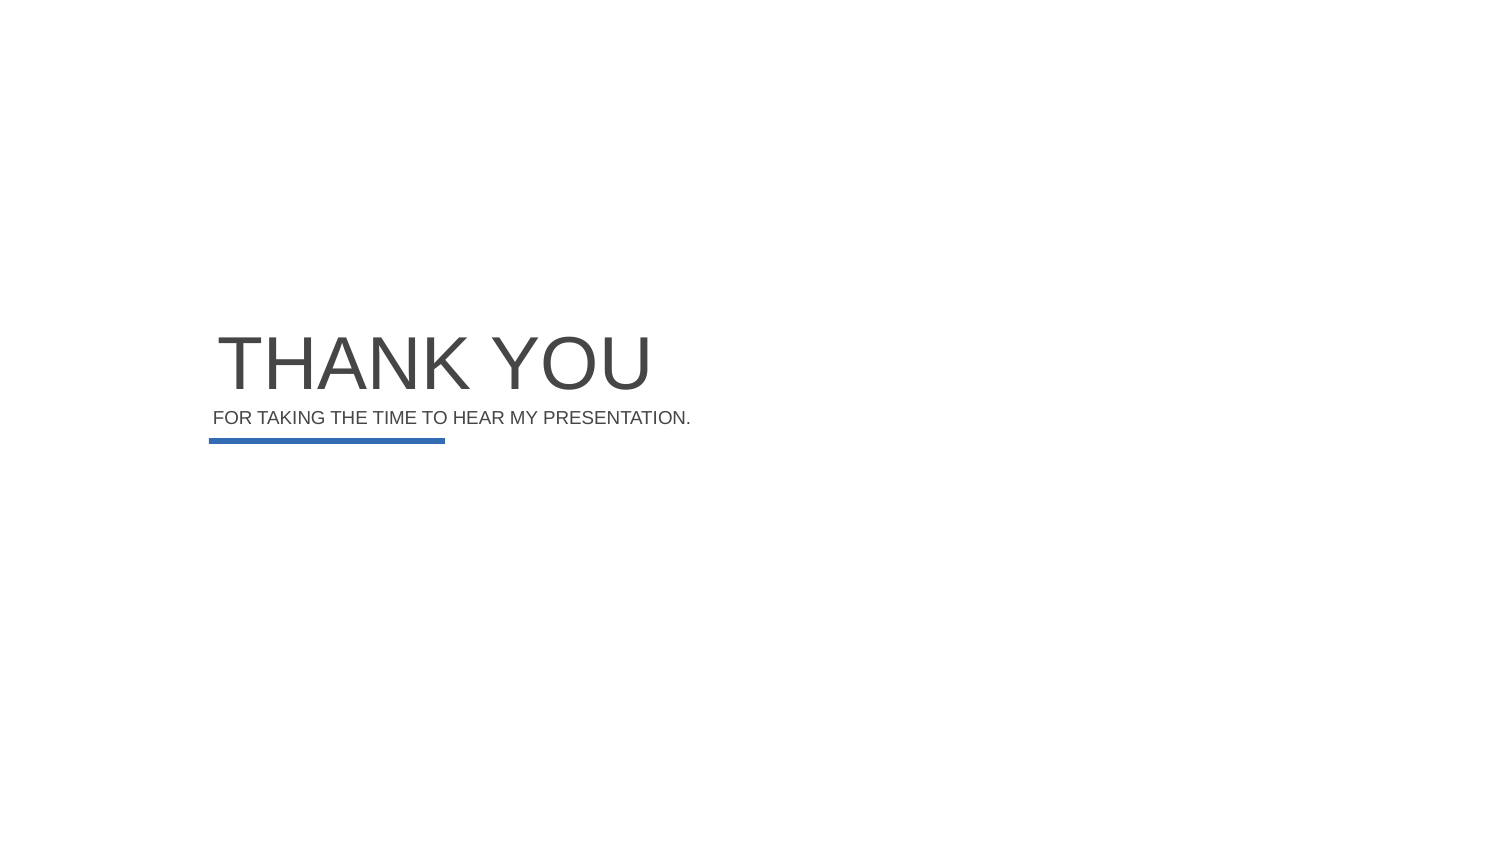

THANK YOU
FOR TAKING THE TIME TO HEAR MY PRESENTATION.